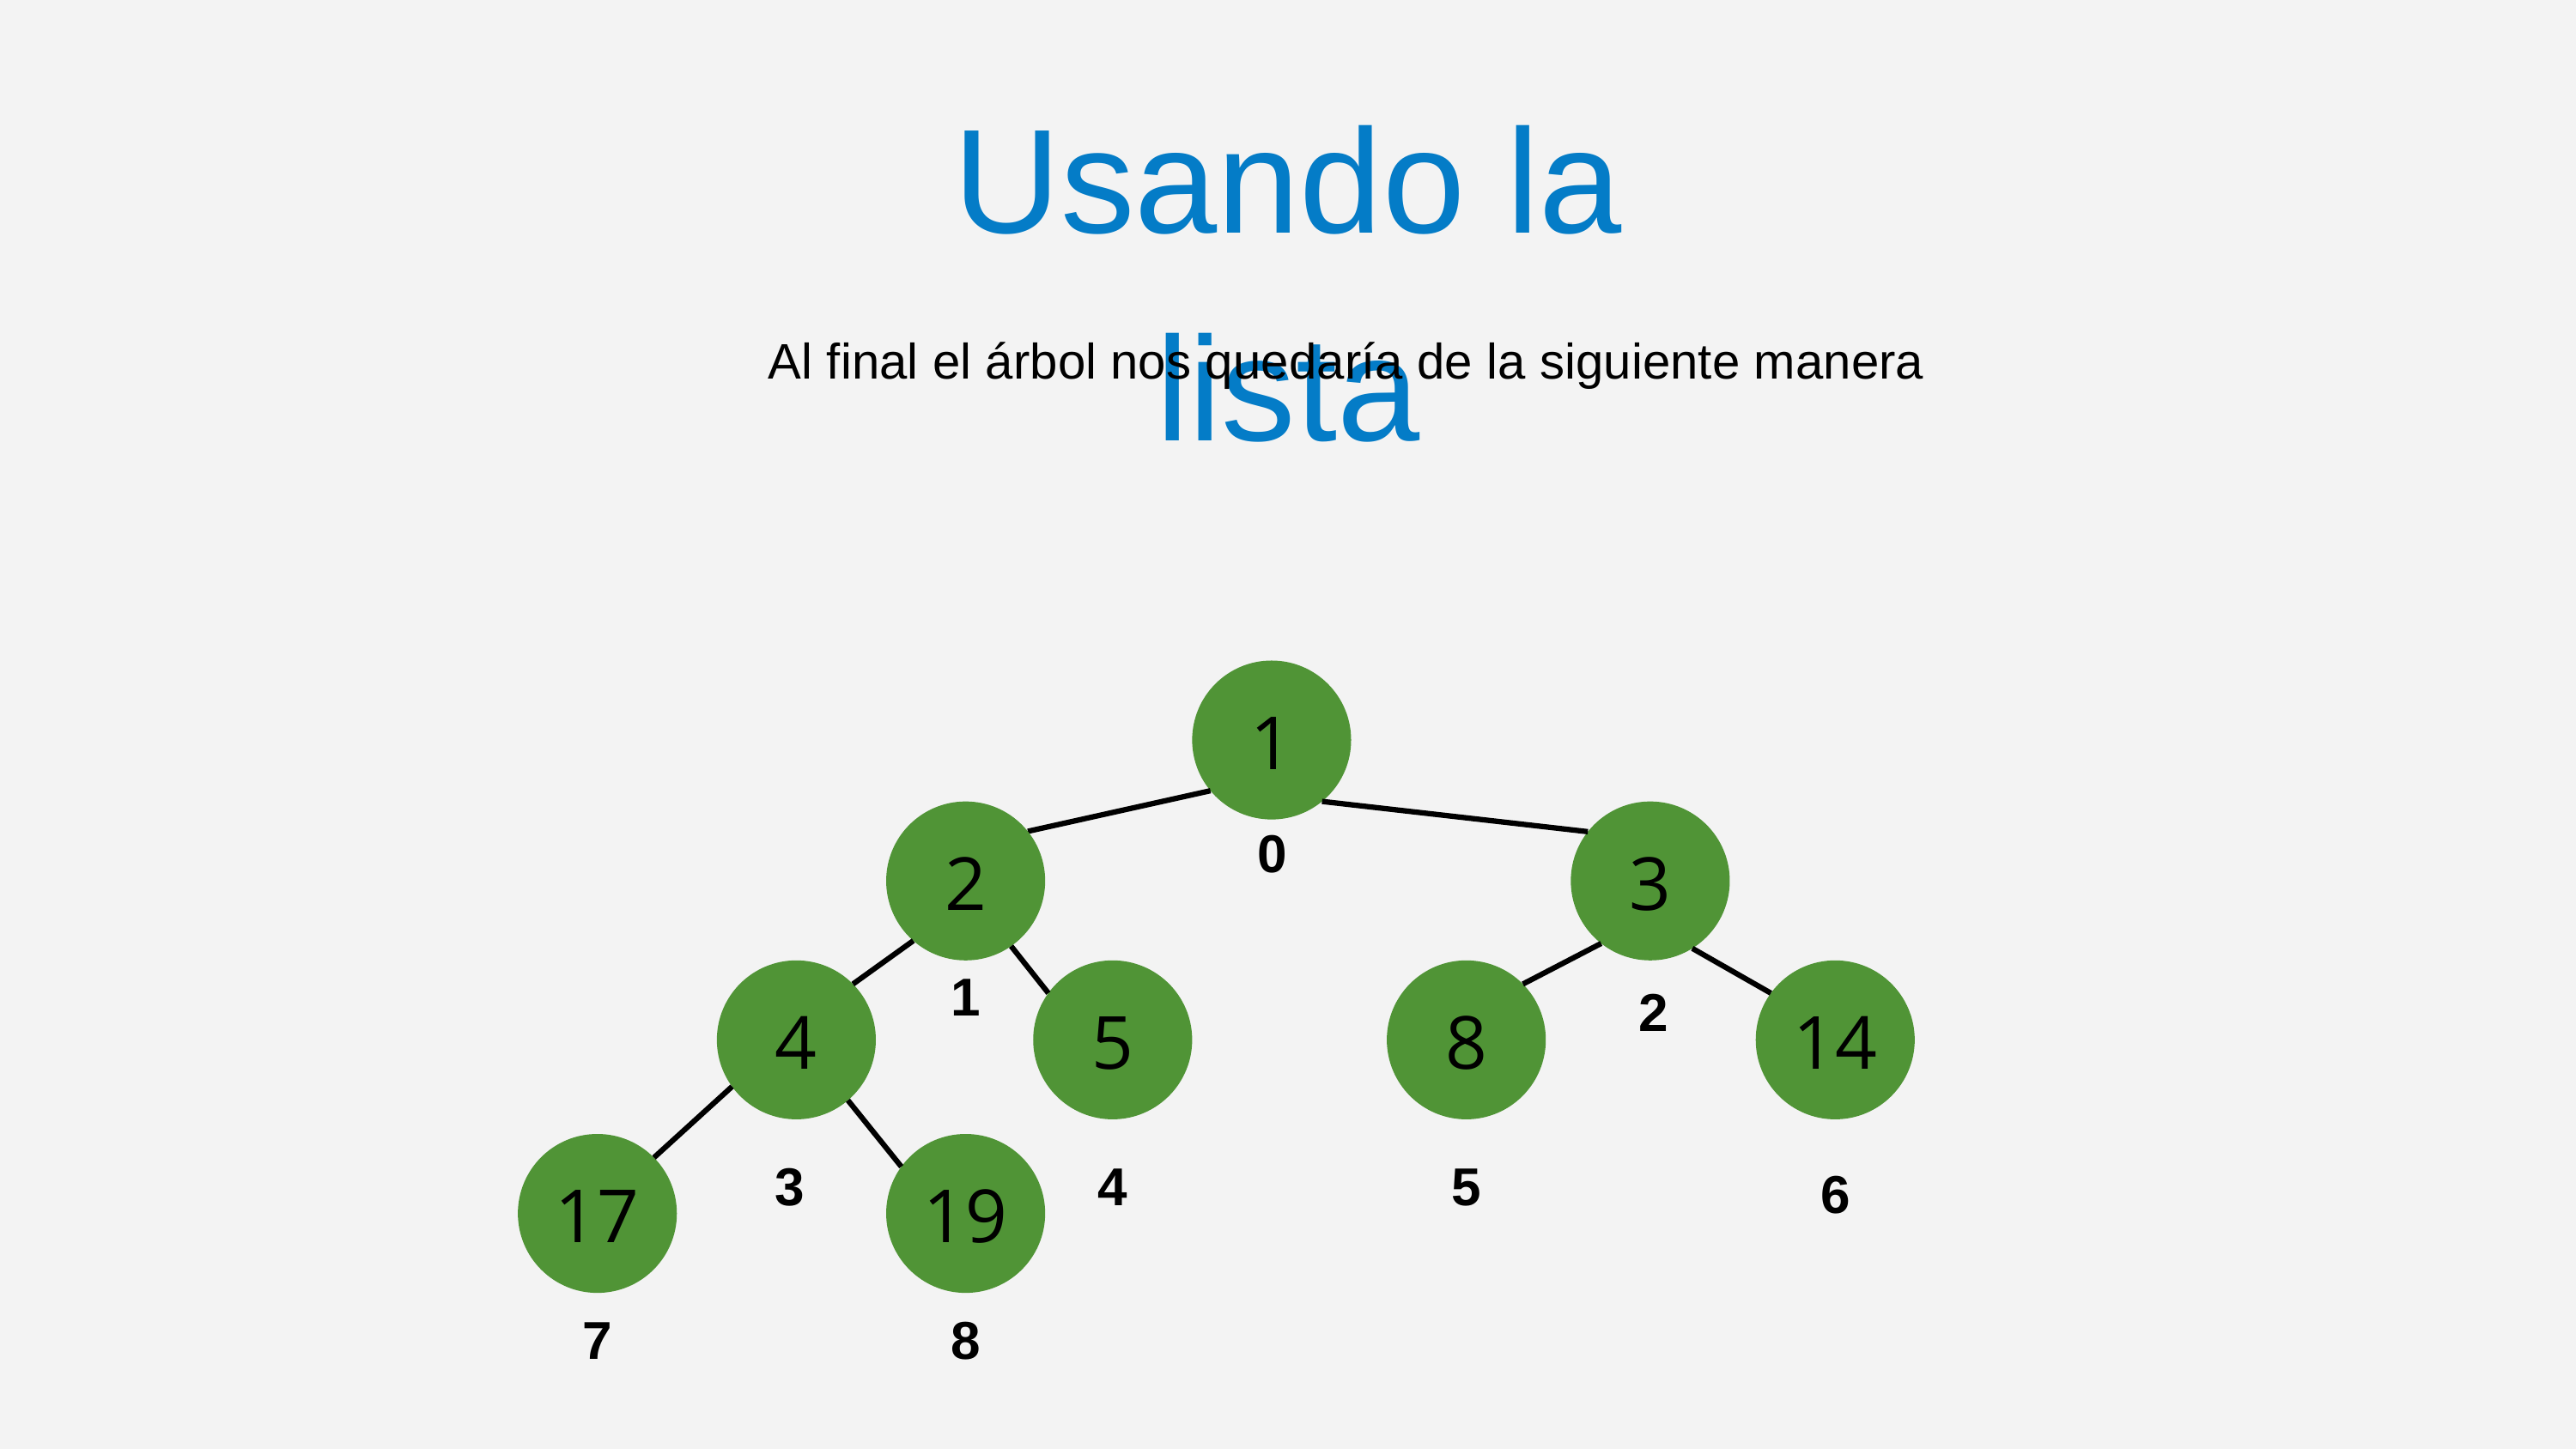

Usando la lista
Al final el árbol nos quedaría de la siguiente manera

1

2

3
0

1

4

5

8

14
2

17

19
3
4
5
6
7
8